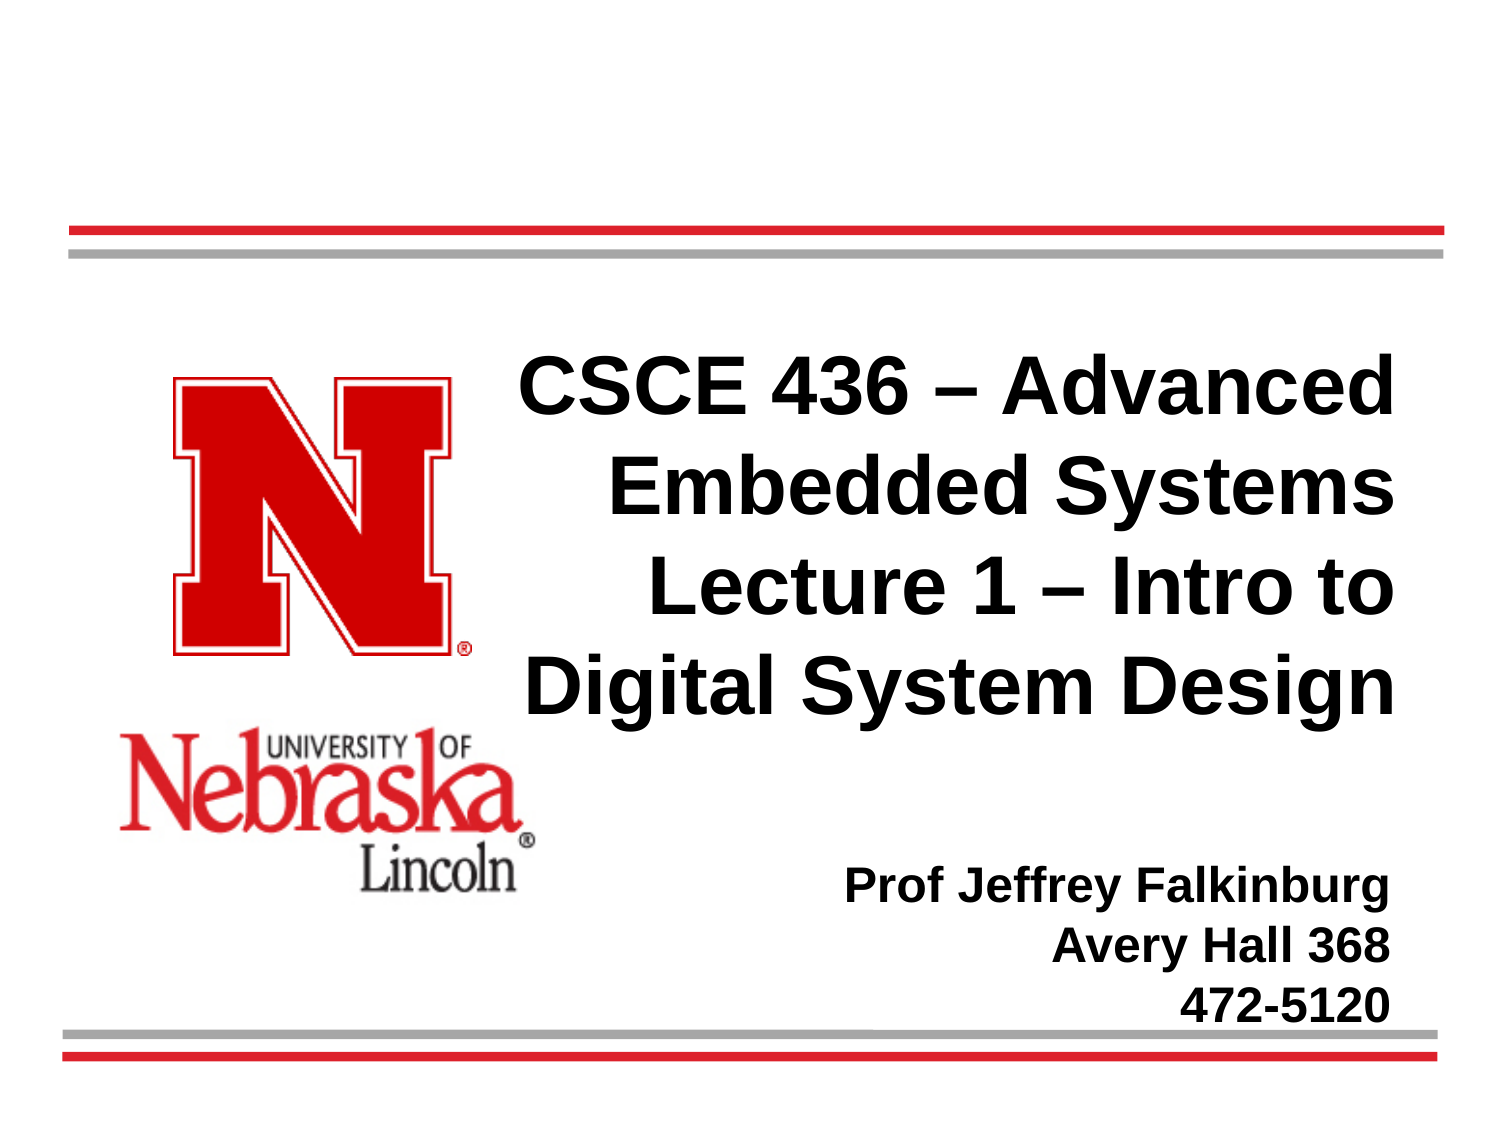

# CSCE 436 – Advanced Embedded Systems Lecture 1 – Intro to Digital System Design
Prof Jeffrey Falkinburg
Avery Hall 368
472-5120